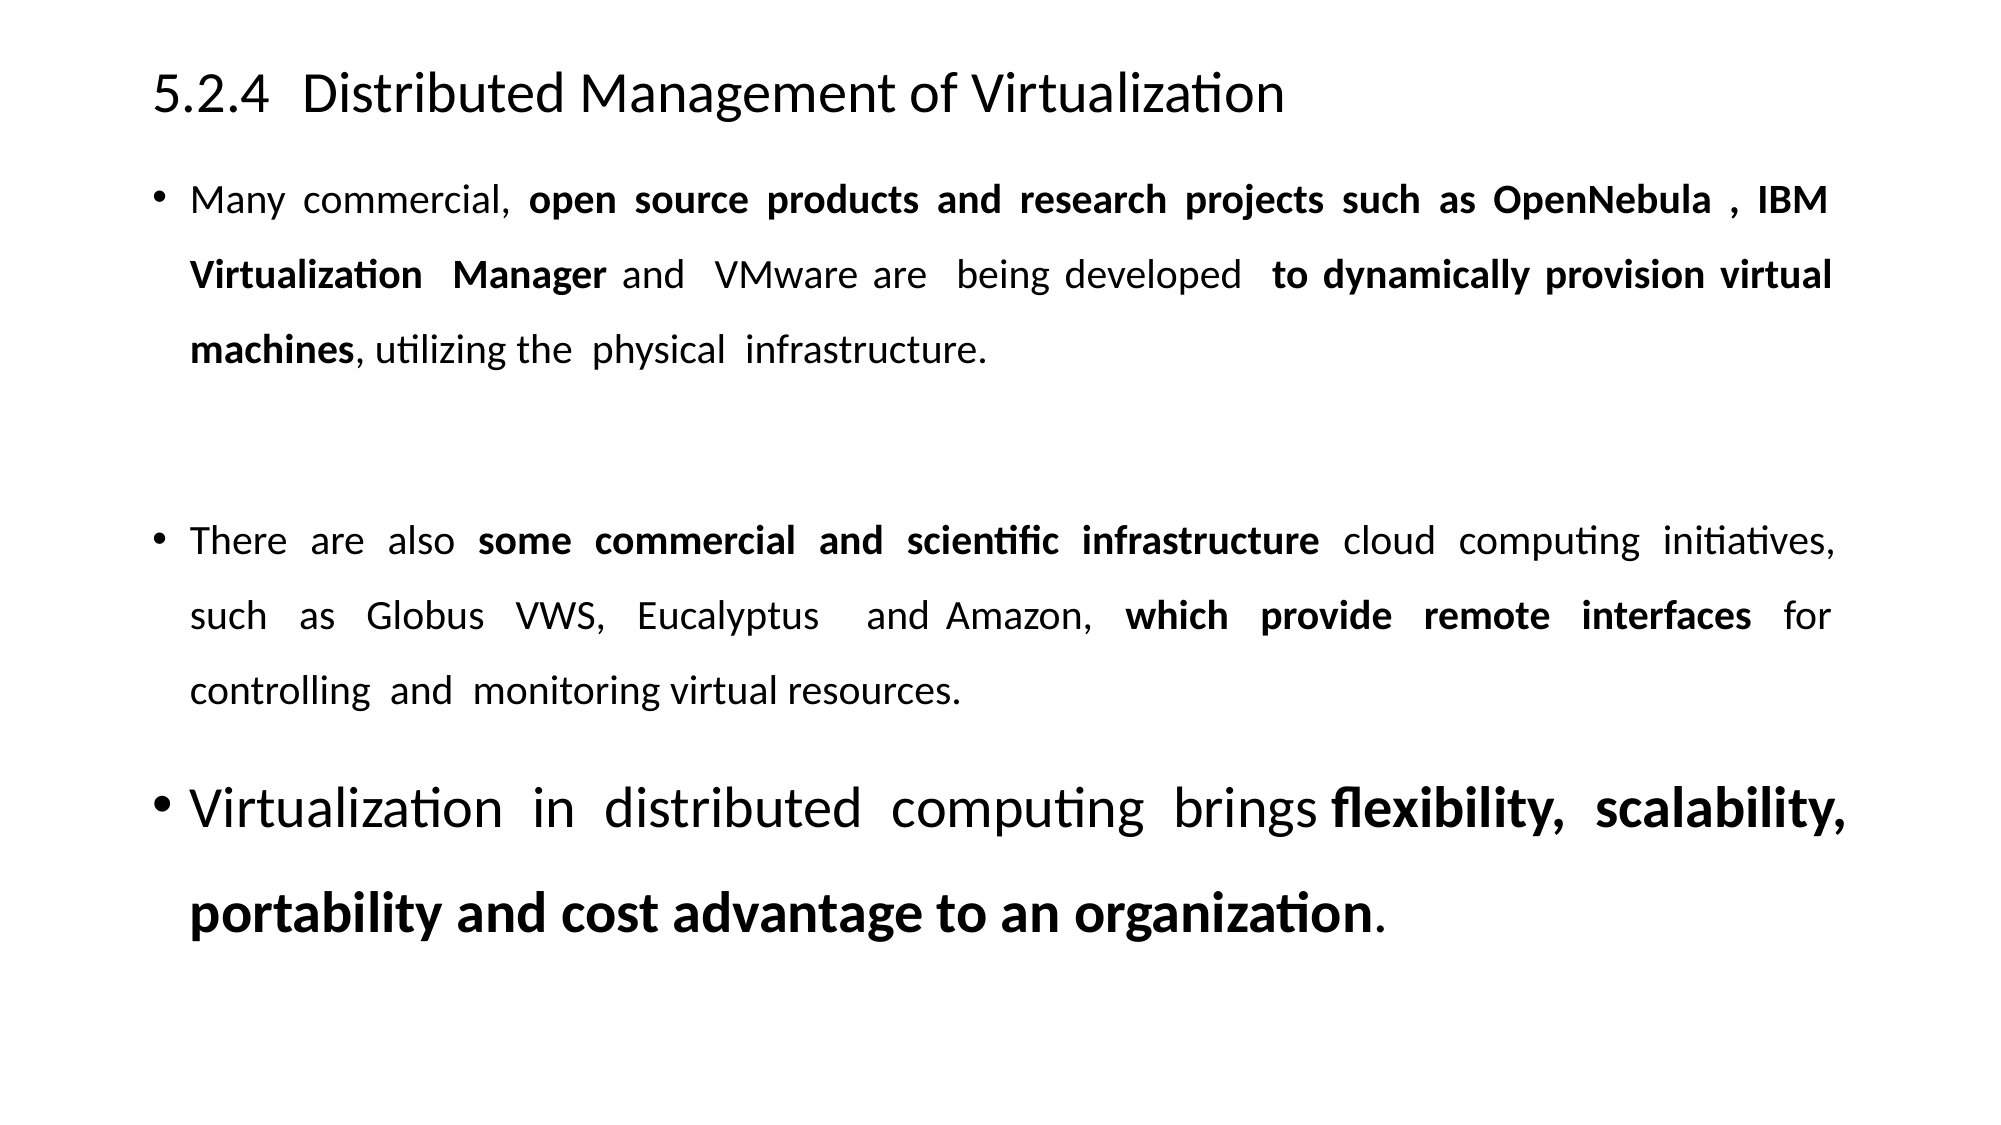

5.2.4 	Distributed Management of Virtualization
Many commercial, open source products and research projects such as OpenNebula , IBM  Virtualization  Manager and  VMware are  being developed  to dynamically provision virtual  machines, utilizing the  physical  infrastructure.

There  are  also  some  commercial  and  scientific  infrastructure  cloud  computing  initiatives,  such  as  Globus  VWS,  Eucalyptus   and Amazon,  which  provide  remote  interfaces  for  controlling  and  monitoring virtual resources.
Virtualization in distributed computing brings flexibility, scalability, portability and cost advantage to an organization.